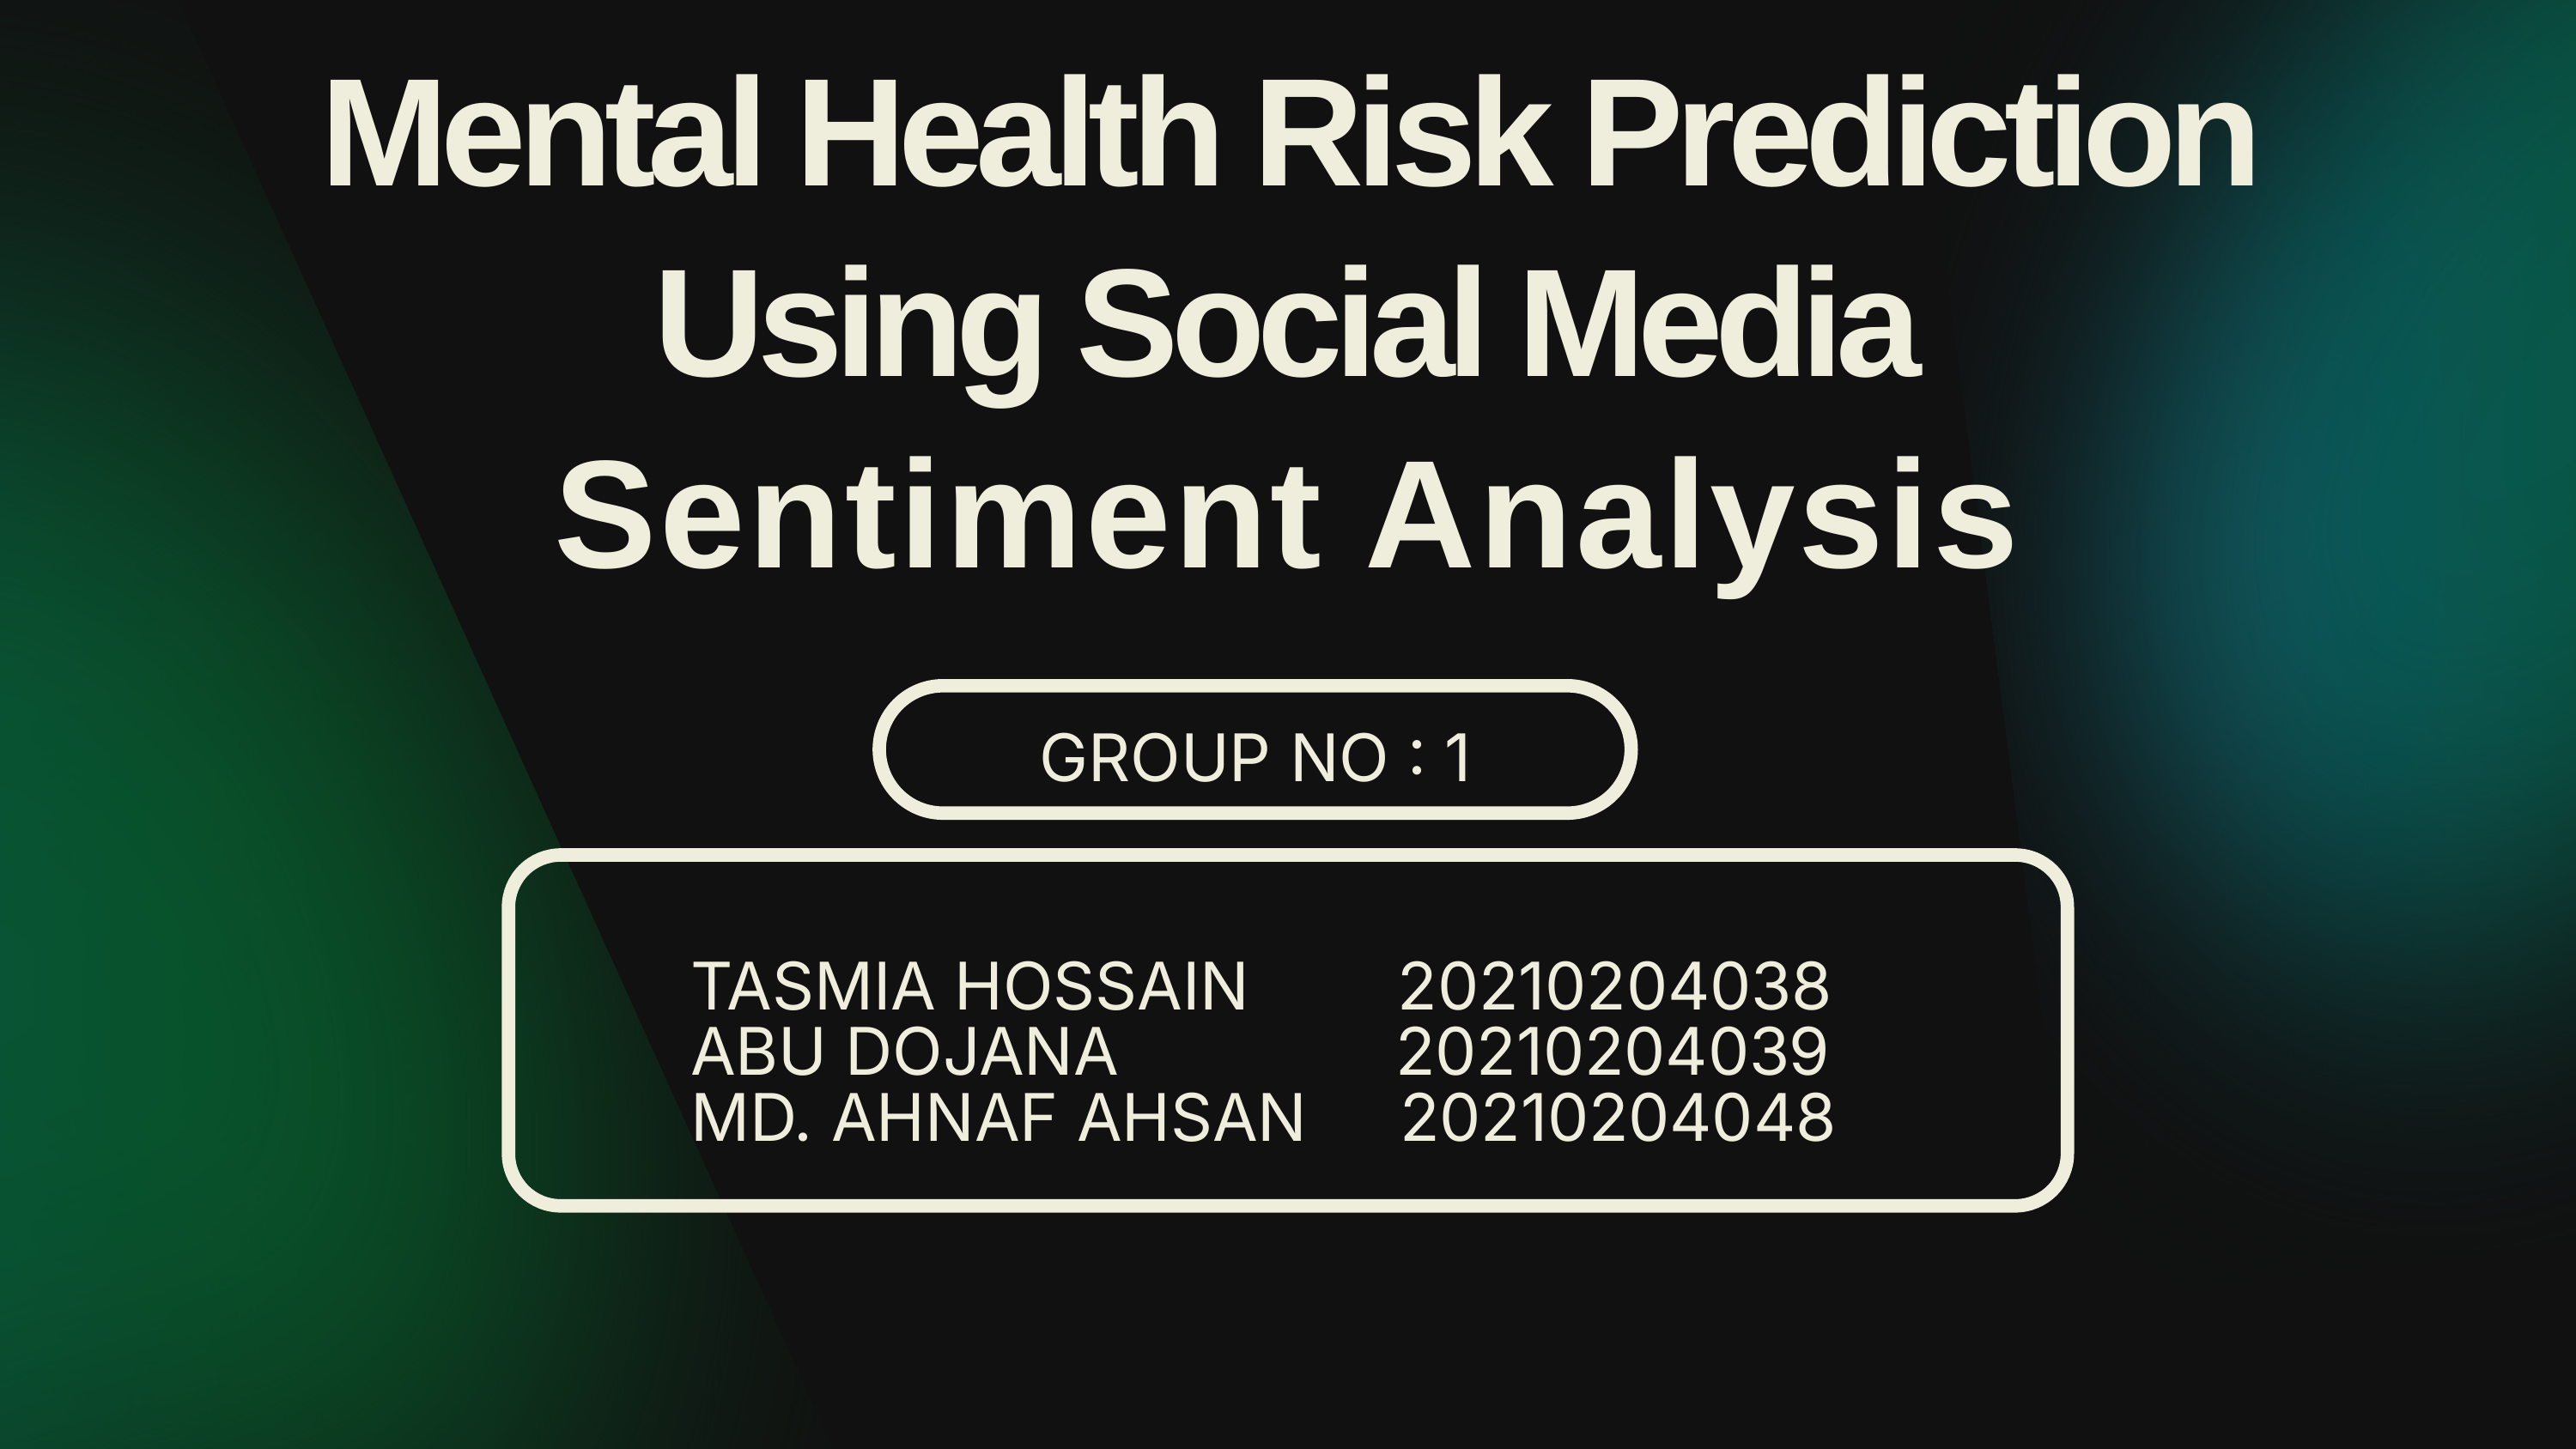

Mental Health Risk Prediction Using Social Media
Sentiment Analysis

GROUP NO : 1

TASMIA HOSSAIN        20210204038
ABU DOJANA               20210204039
MD. AHNAF AHSAN     20210204048